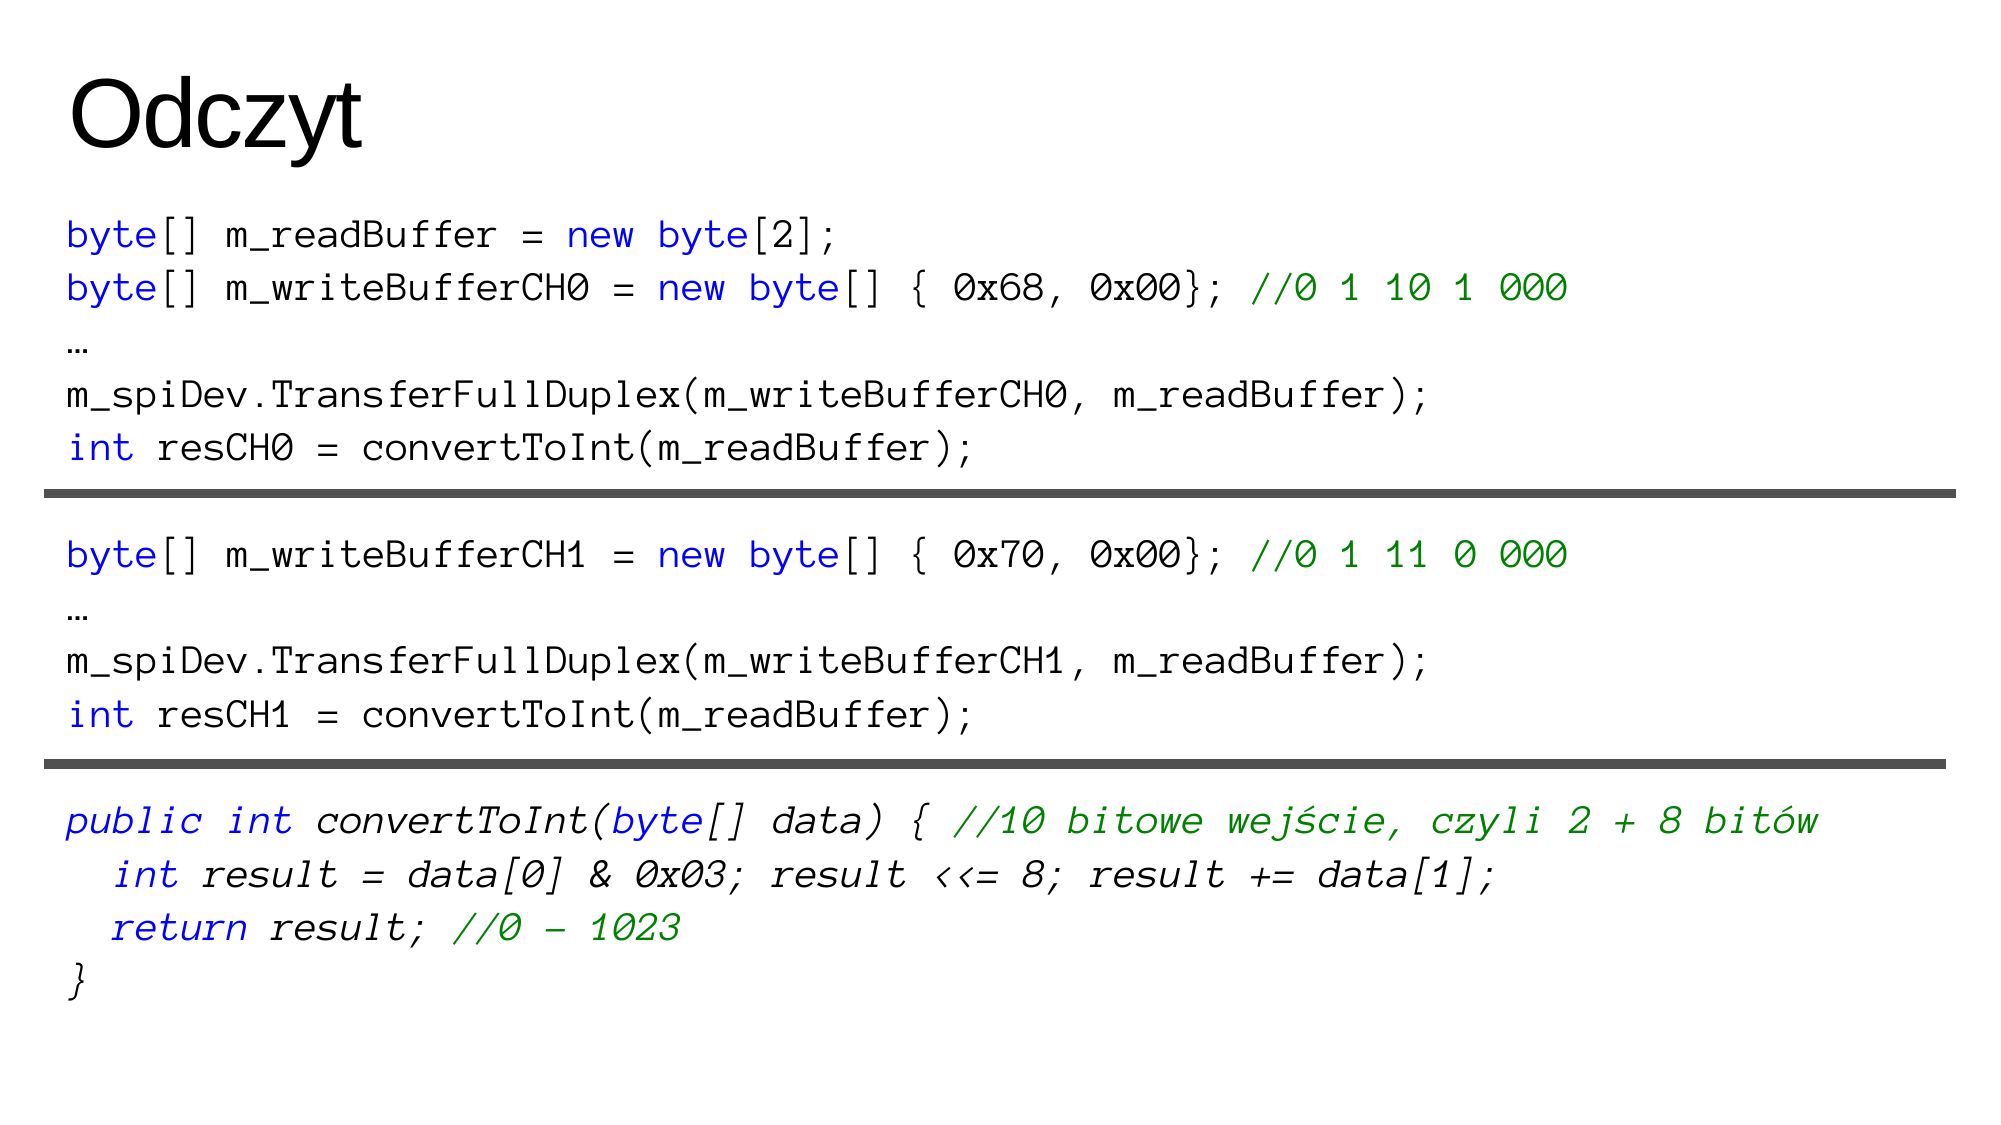

# Odczyt
byte[] m_readBuffer = new byte[2];
byte[] m_writeBufferCH0 = new byte[] { 0x68, 0x00}; //0 1 10 1 000
…
m_spiDev.TransferFullDuplex(m_writeBufferCH0, m_readBuffer);
int resCH0 = convertToInt(m_readBuffer);

byte[] m_writeBufferCH1 = new byte[] { 0x70, 0x00}; //0 1 11 0 000
…
m_spiDev.TransferFullDuplex(m_writeBufferCH1, m_readBuffer);
int resCH1 = convertToInt(m_readBuffer);

public int convertToInt(byte[] data) { //10 bitowe wejście, czyli 2 + 8 bitów
  int result = data[0] & 0x03; result <<= 8; result += data[1];
  return result; //0 - 1023
}